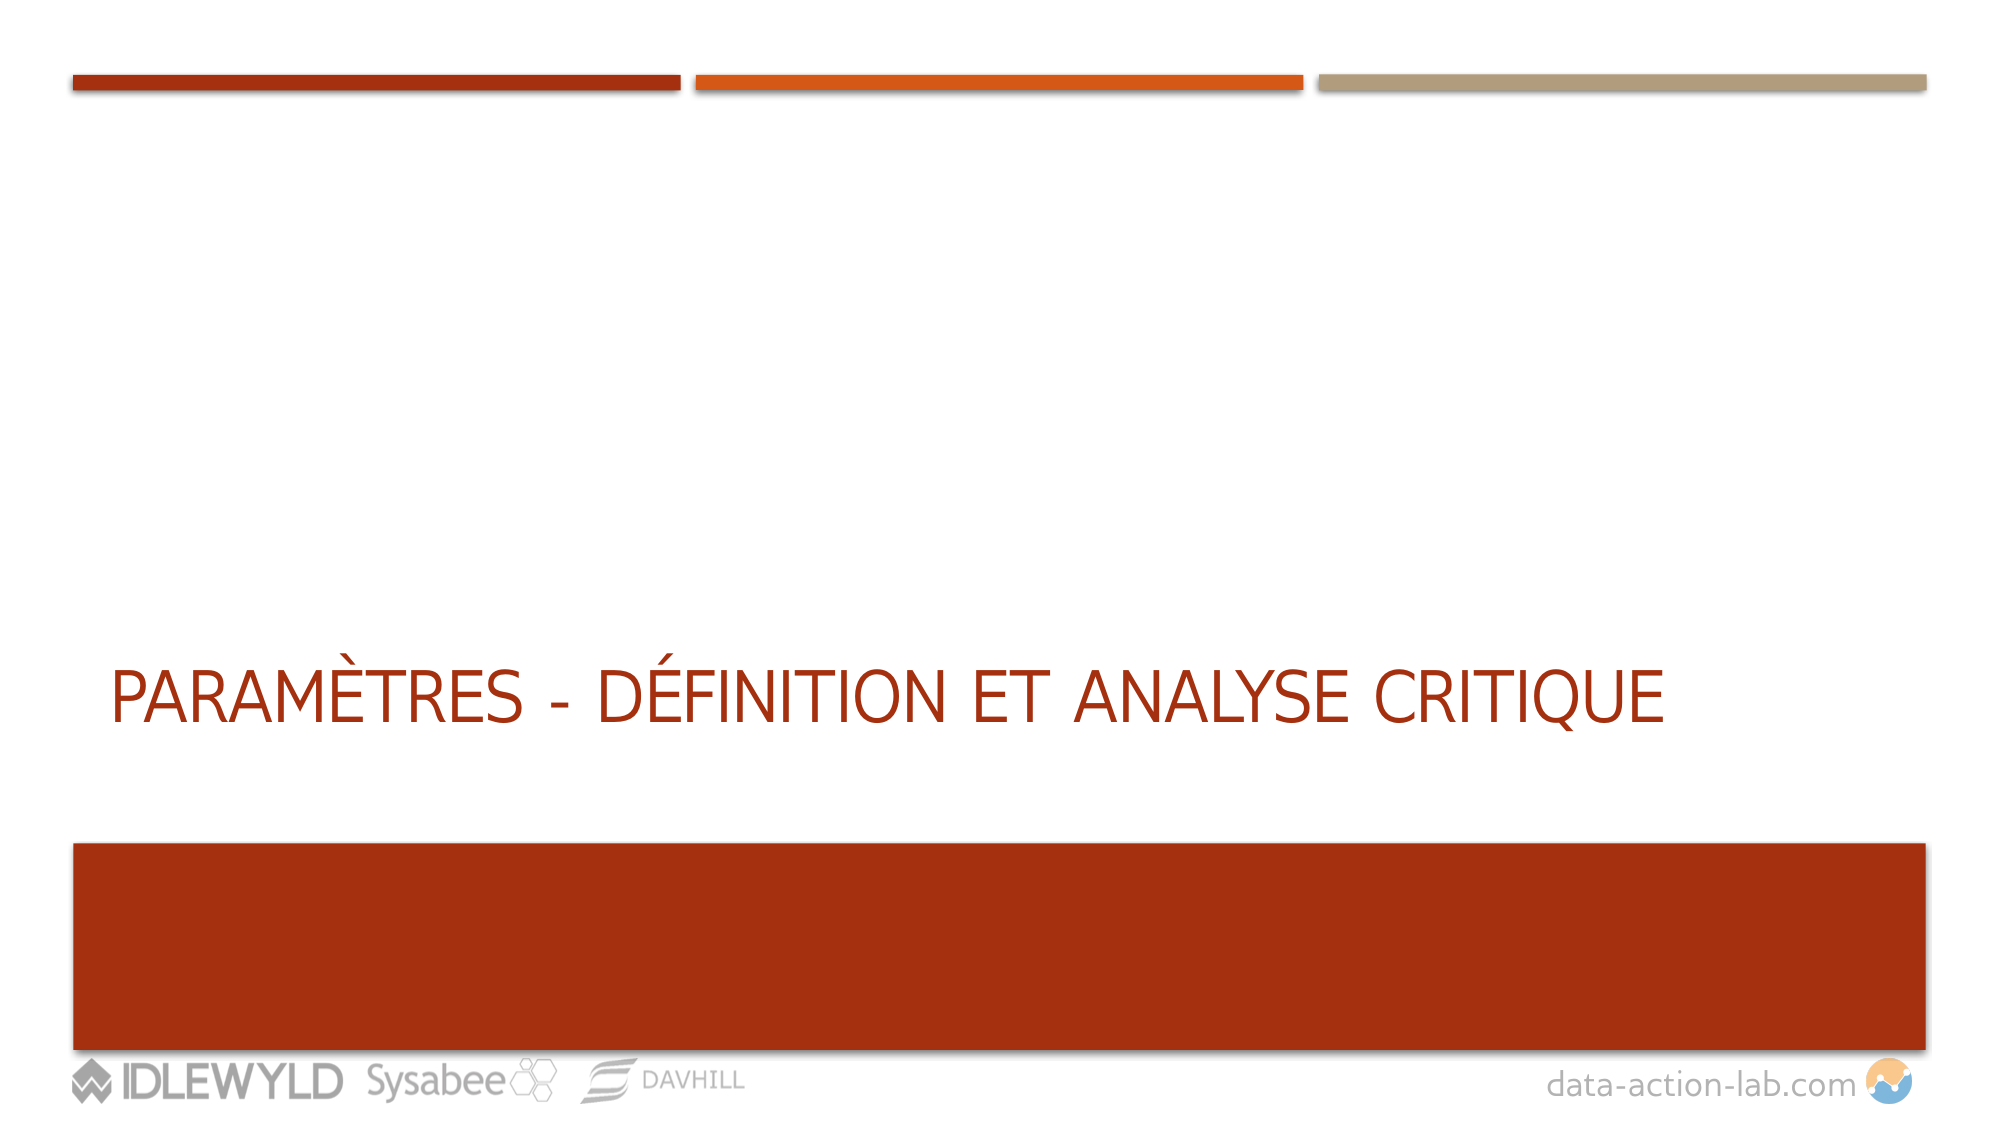

# Paramètres - Définition et analyse critique